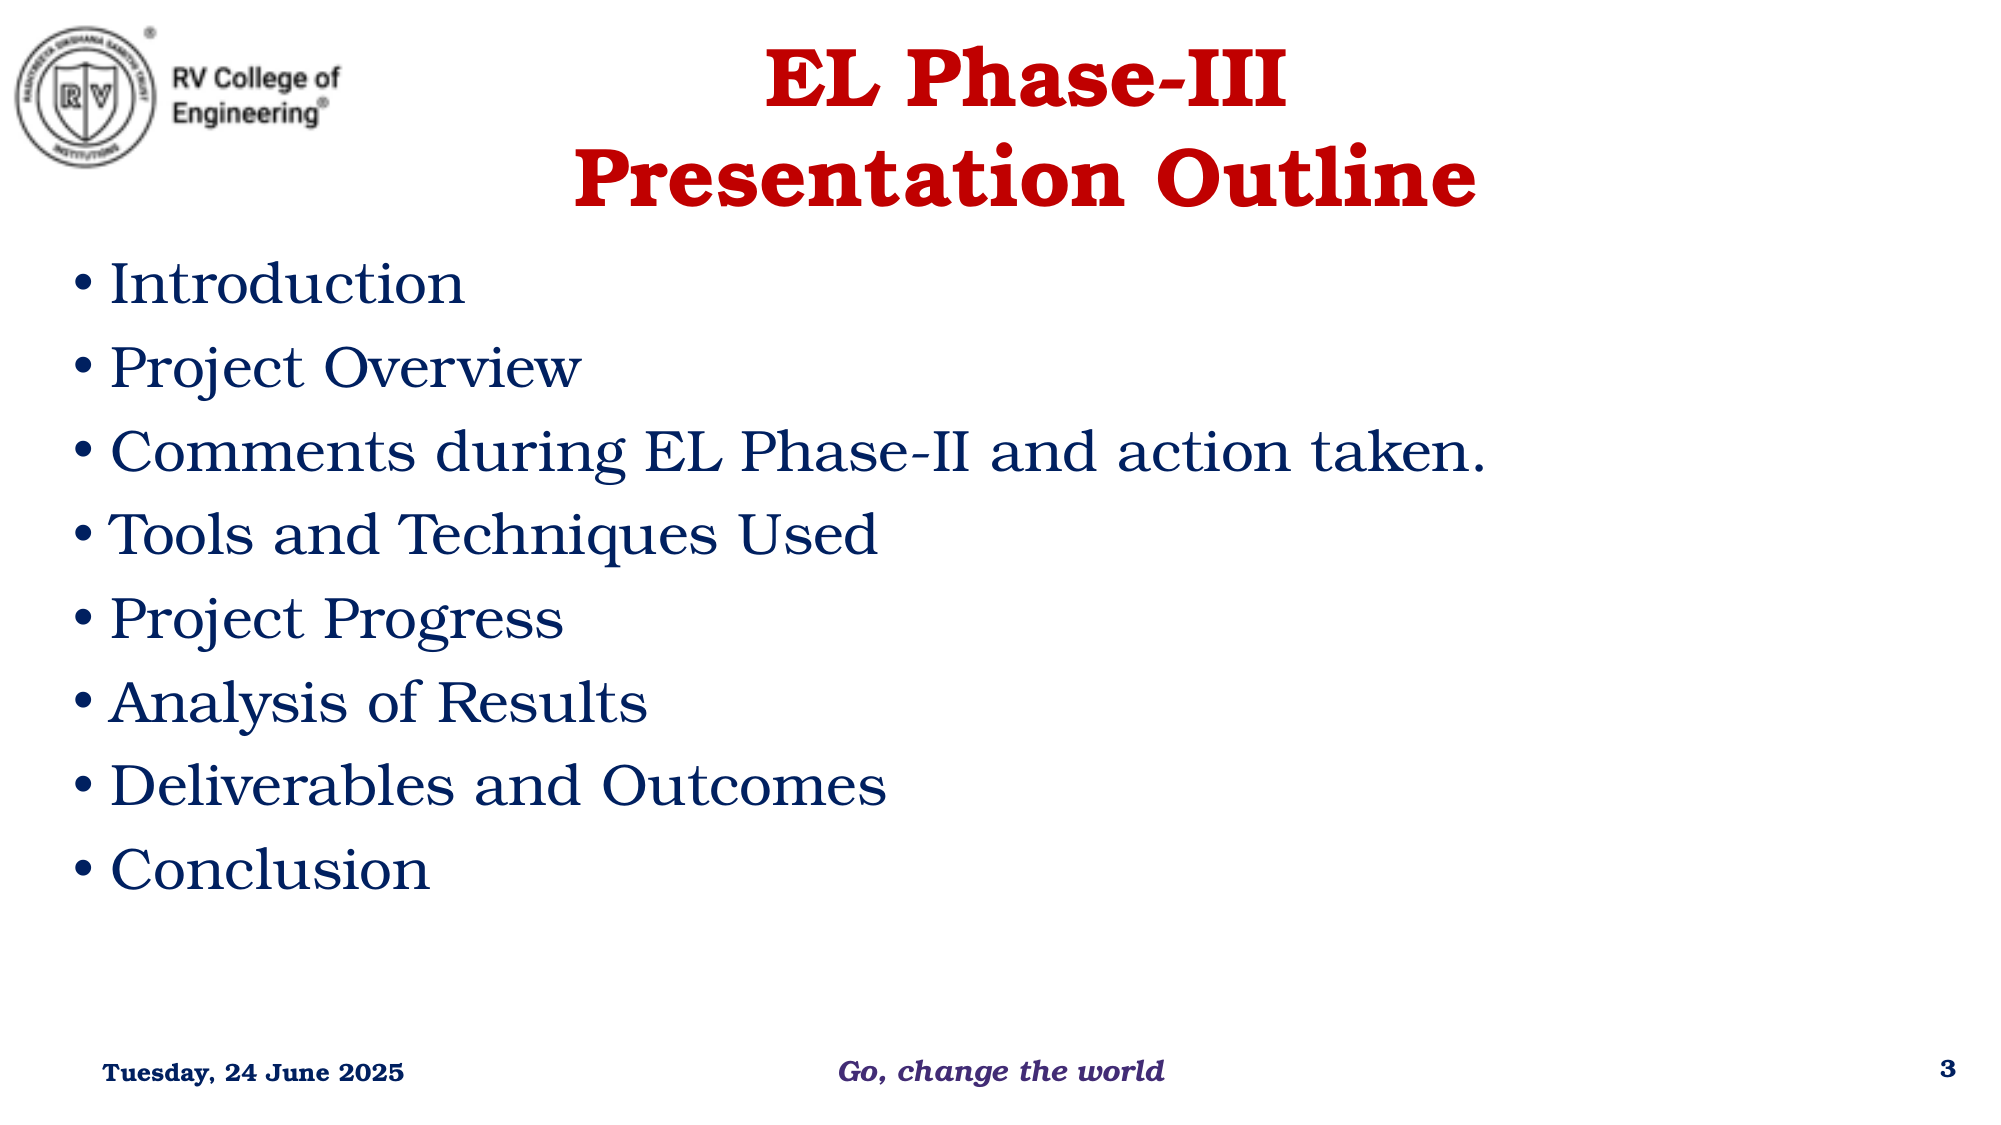

EL Phase-III
Presentation Outline

Introduction
Project Overview
Comments during EL Phase-II and action taken.
Tools and Techniques Used
Project Progress
Analysis of Results
Deliverables and Outcomes
Conclusion
Tuesday, 24 June 2025
3